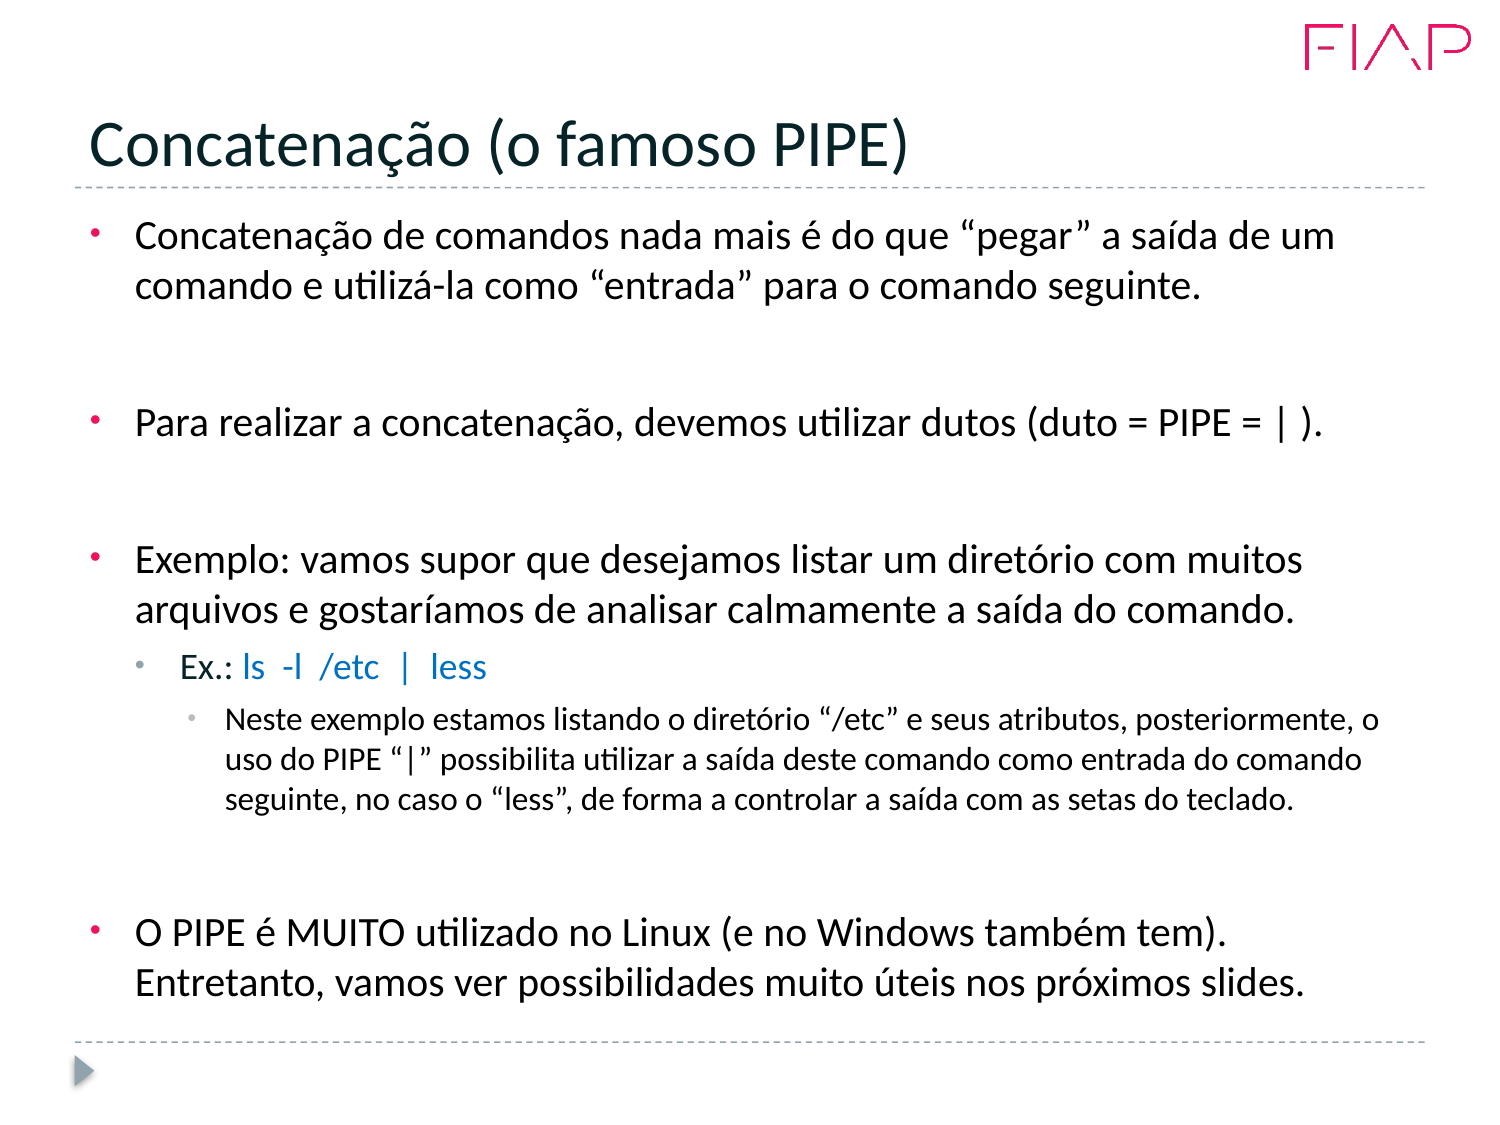

# Concatenação (o famoso PIPE)
Concatenação de comandos nada mais é do que “pegar” a saída de um comando e utilizá-la como “entrada” para o comando seguinte.

Para realizar a concatenação, devemos utilizar dutos (duto = PIPE = | ).

Exemplo: vamos supor que desejamos listar um diretório com muitos arquivos e gostaríamos de analisar calmamente a saída do comando.
Ex.: ls  -l  /etc  |  less
Neste exemplo estamos listando o diretório “/etc” e seus atributos, posteriormente, o uso do PIPE “|” possibilita utilizar a saída deste comando como entrada do comando seguinte, no caso o “less”, de forma a controlar a saída com as setas do teclado.

O PIPE é MUITO utilizado no Linux (e no Windows também tem). Entretanto, vamos ver possibilidades muito úteis nos próximos slides.